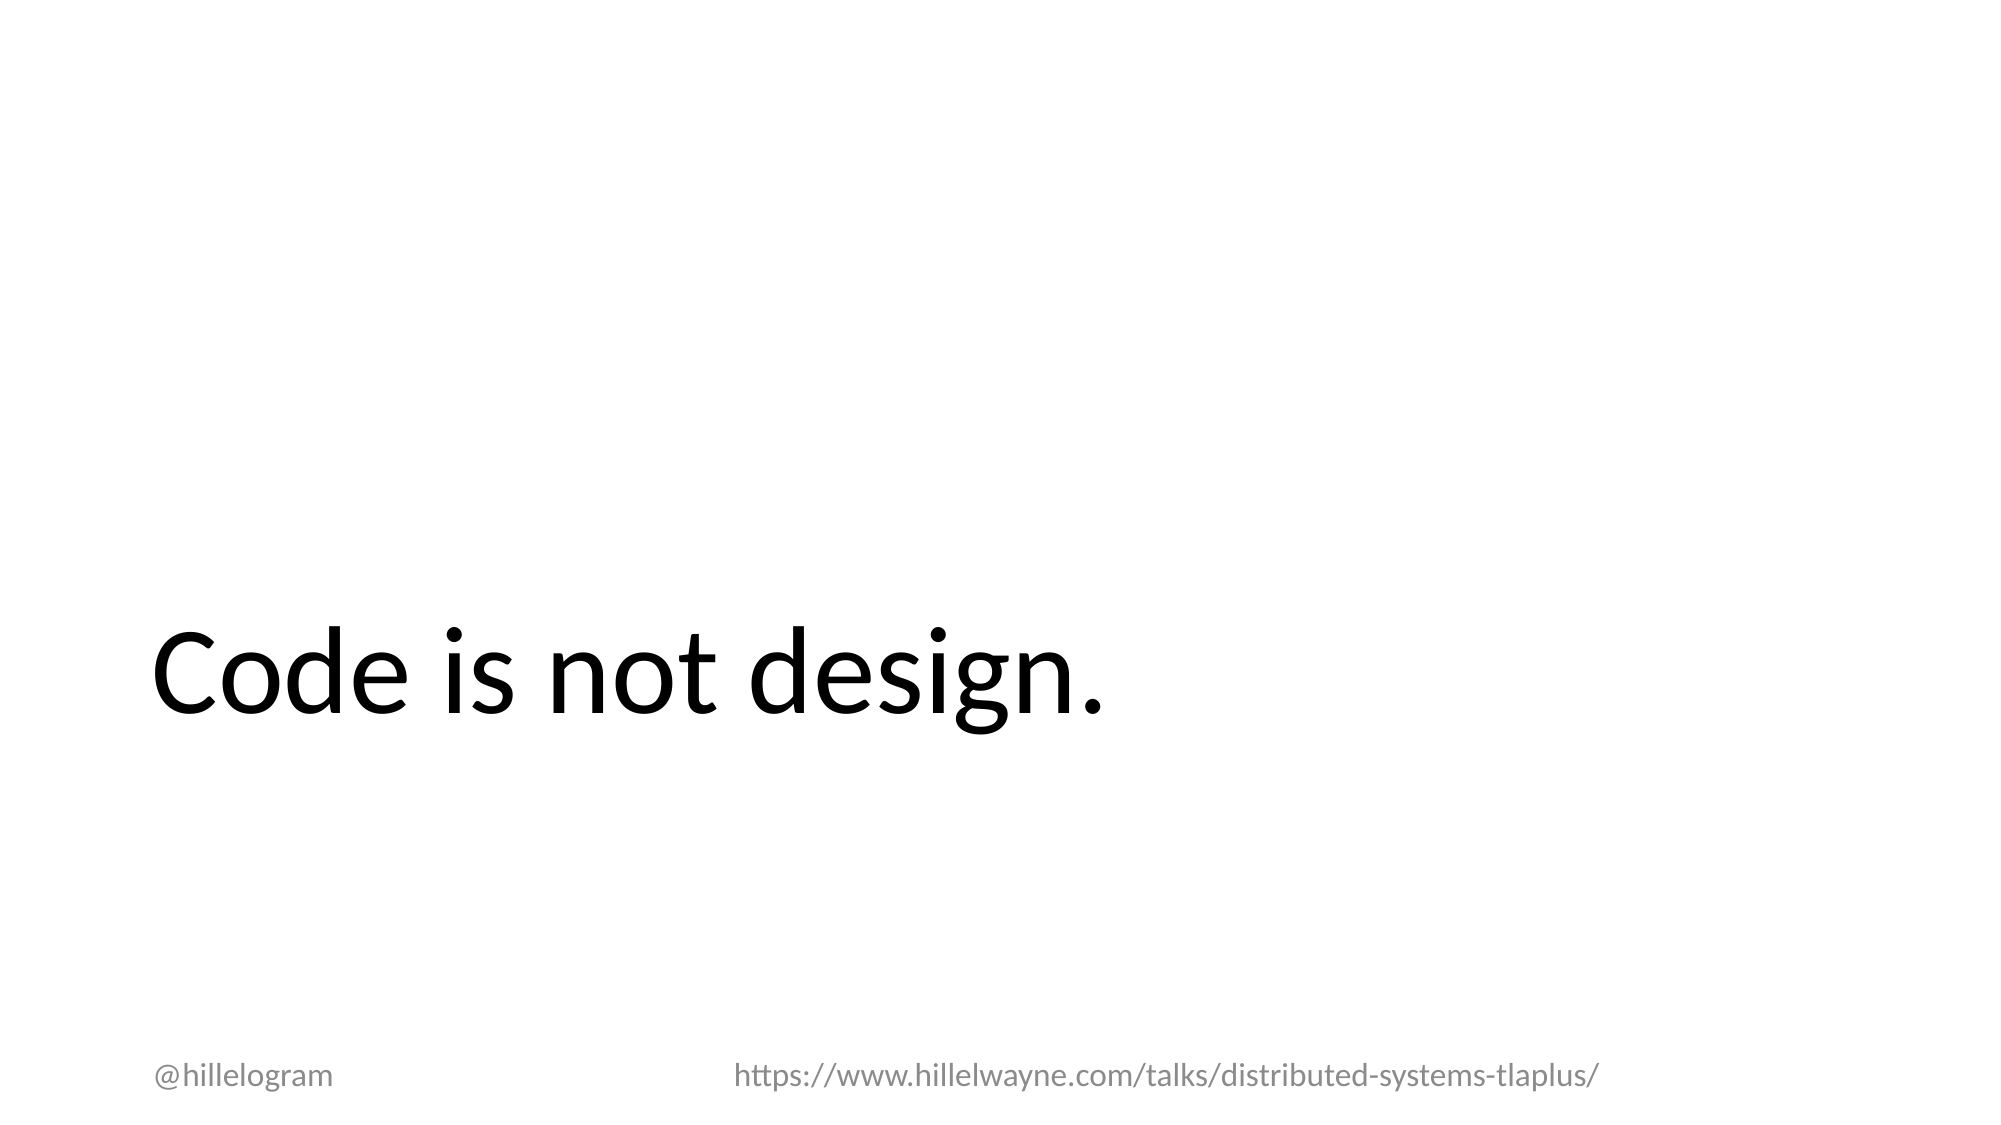

# Code is not design.

@hillelogram
https://www.hillelwayne.com/talks/distributed-systems-tlaplus/